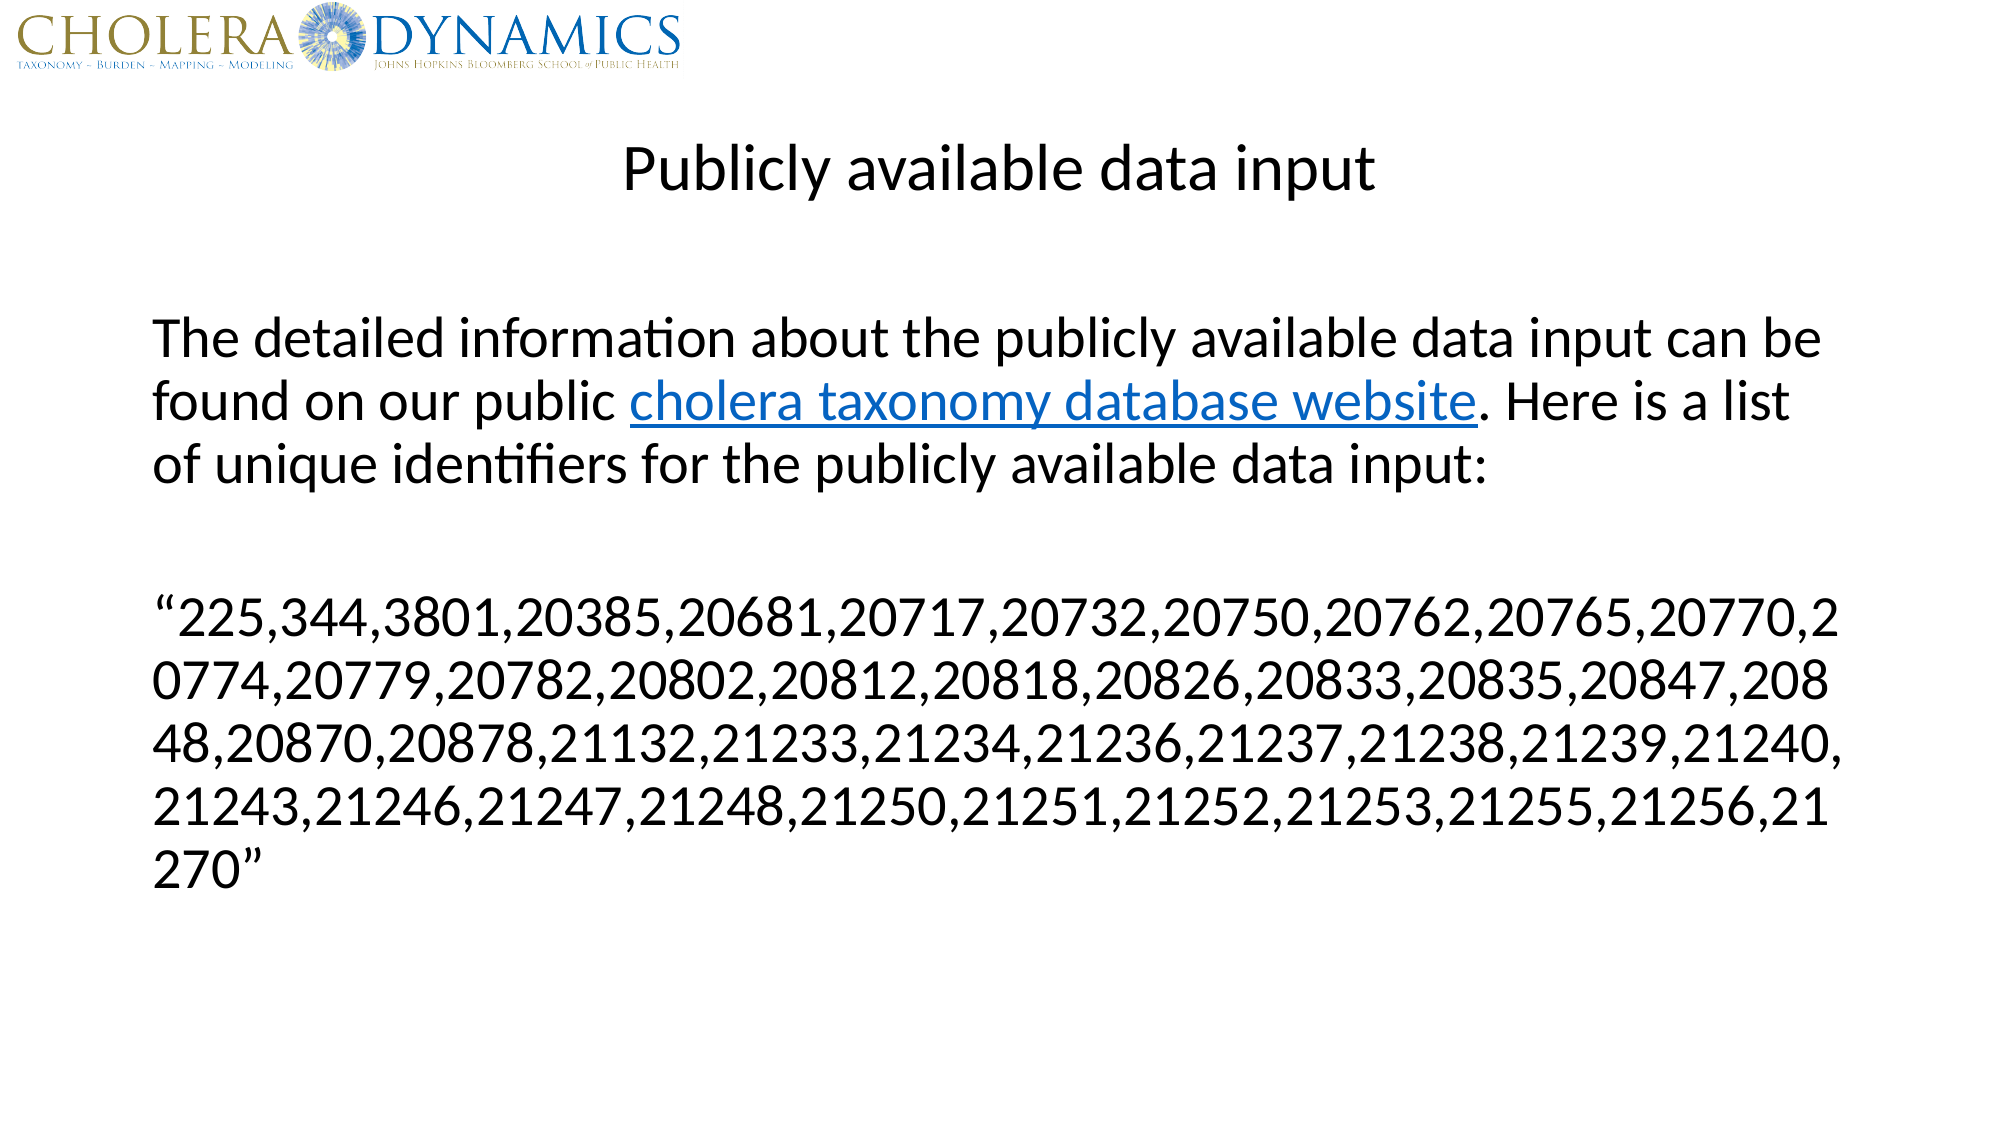

# Publicly available data input
The detailed information about the publicly available data input can be found on our public cholera taxonomy database website. Here is a list of unique identifiers for the publicly available data input:
“225,344,3801,20385,20681,20717,20732,20750,20762,20765,20770,20774,20779,20782,20802,20812,20818,20826,20833,20835,20847,20848,20870,20878,21132,21233,21234,21236,21237,21238,21239,21240,21243,21246,21247,21248,21250,21251,21252,21253,21255,21256,21270”